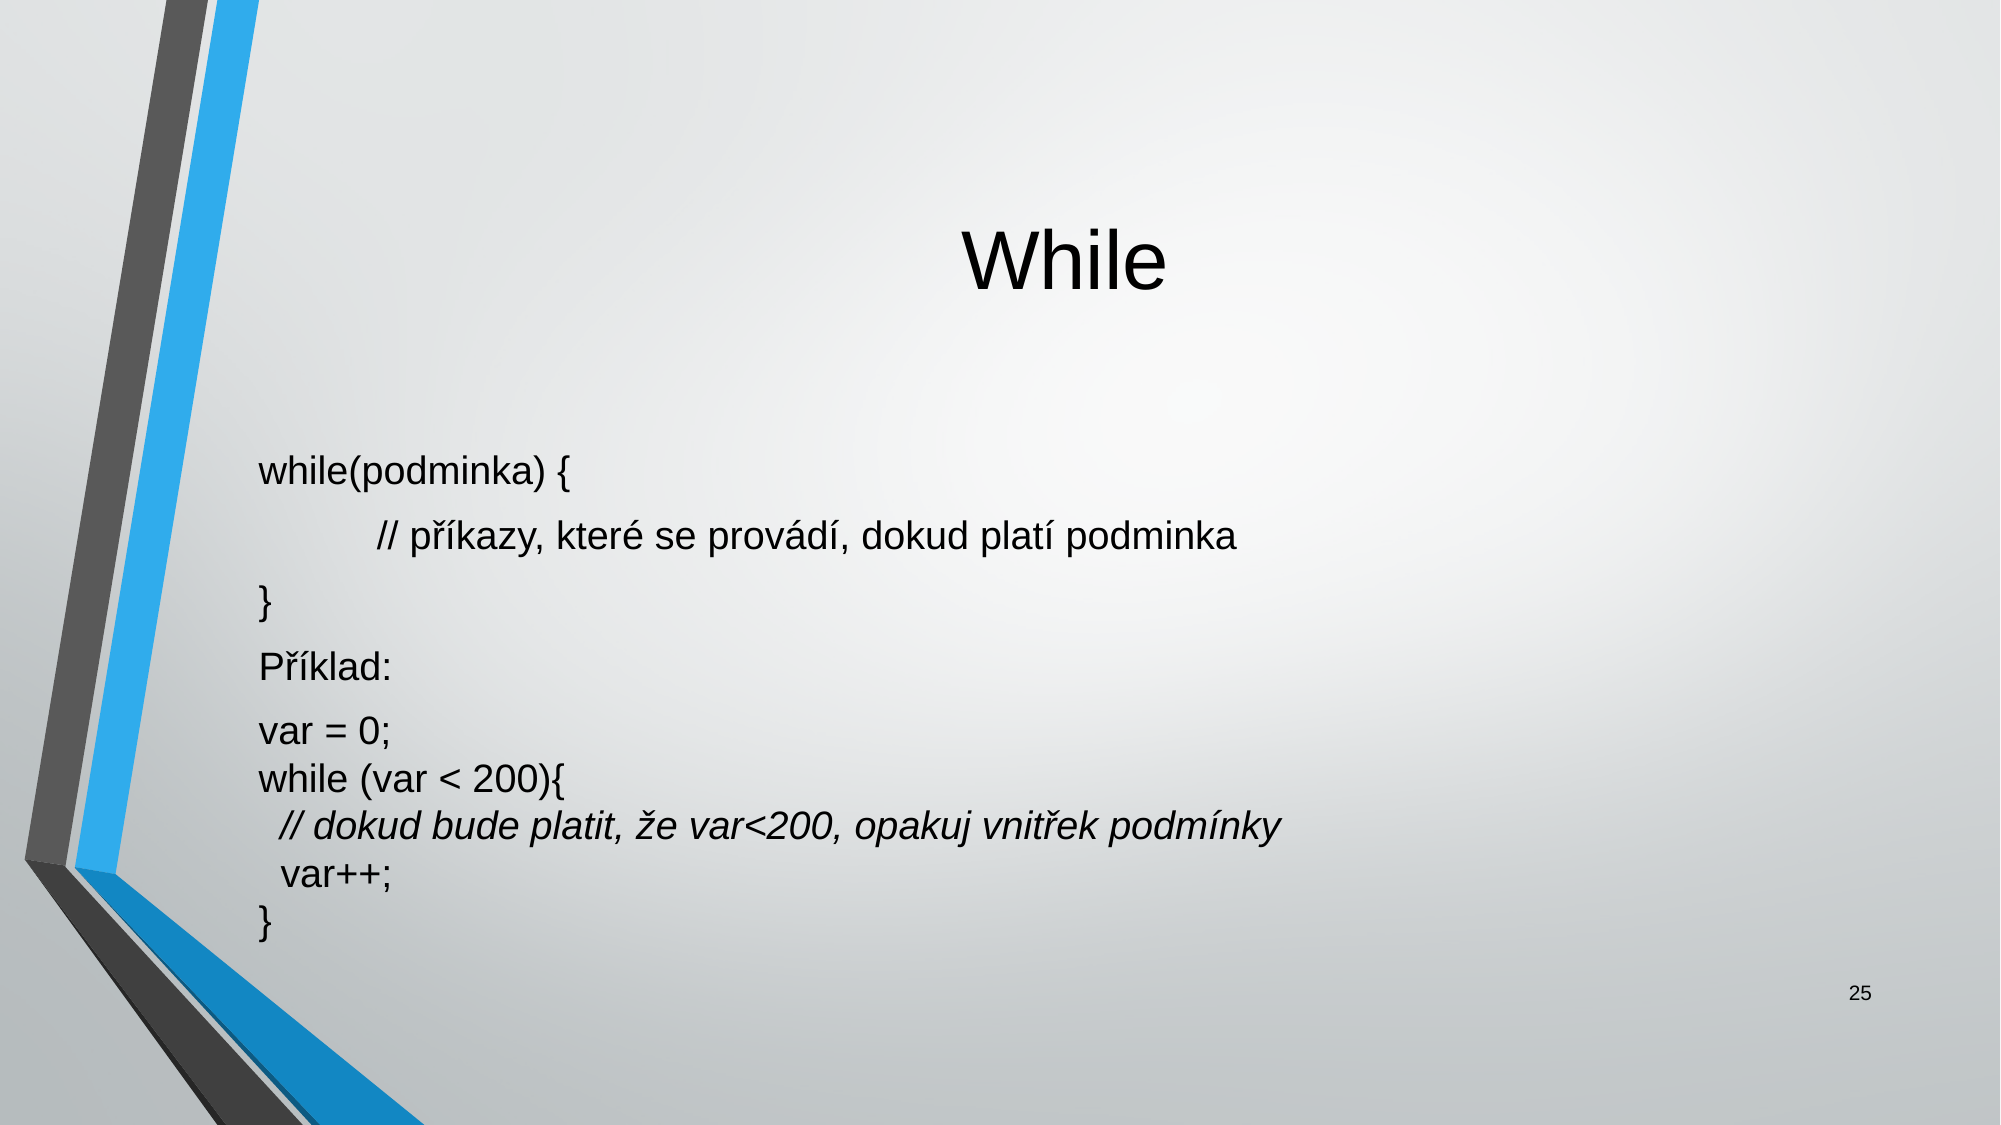

# While
while(podminka) {
	// příkazy, které se provádí, dokud platí podminka
}
Příklad:
var = 0;
while (var < 200){
  // dokud bude platit, že var<200, opakuj vnitřek podmínky
  var++;
}
25